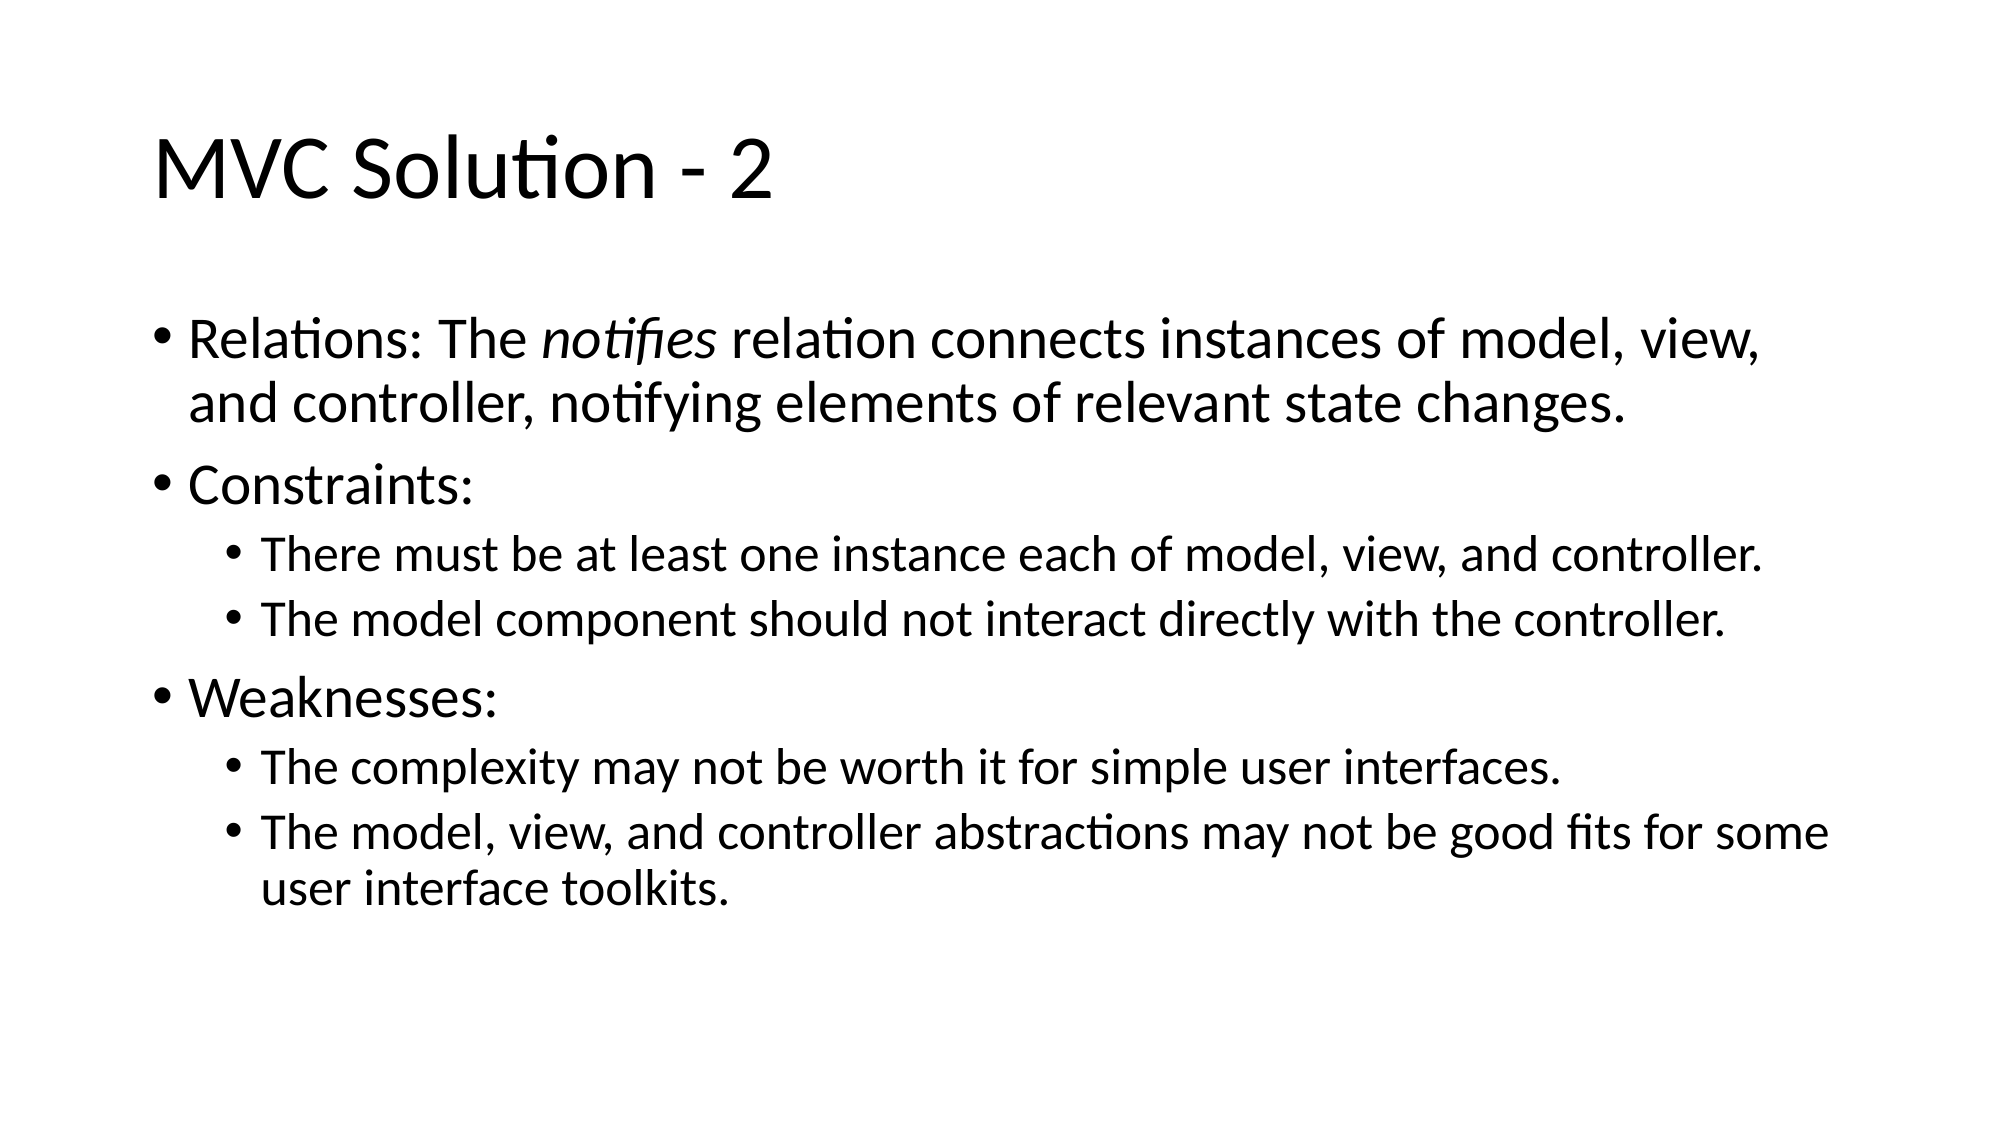

# MVC Solution - 2
Relations: The notifies relation connects instances of model, view, and controller, notifying elements of relevant state changes.
Constraints:
There must be at least one instance each of model, view, and controller.
The model component should not interact directly with the controller.
Weaknesses:
The complexity may not be worth it for simple user interfaces.
The model, view, and controller abstractions may not be good fits for some user interface toolkits.